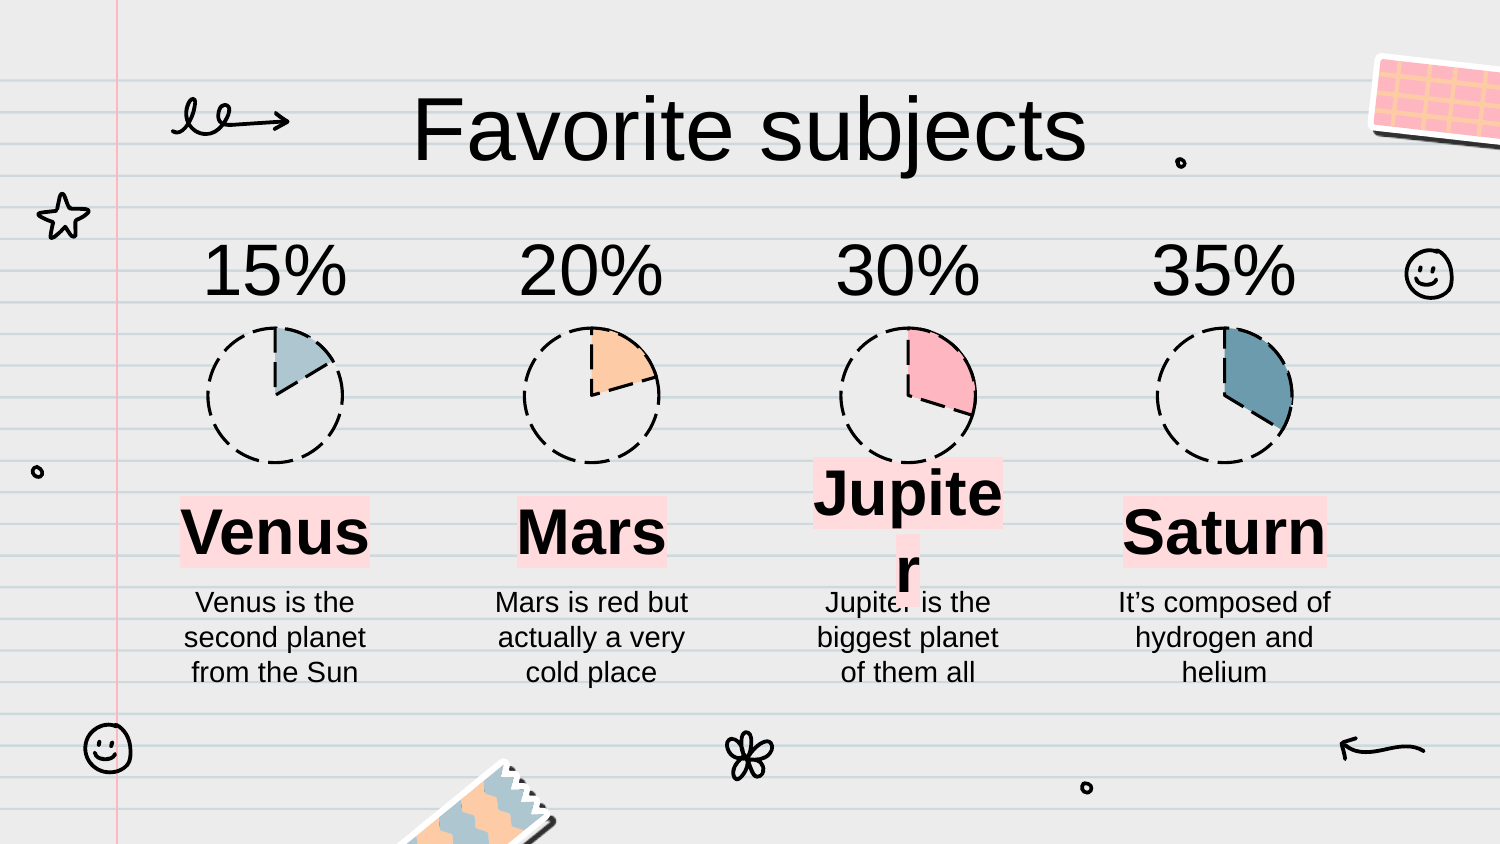

Favorite subjects
# 15%
20%
30%
35%

Venus
Mars
Jupiter
Saturn
Venus is the second planet from the Sun
Jupiter is the biggest planet of them all
It’s composed of hydrogen and helium
Mars is red but actually a very cold place